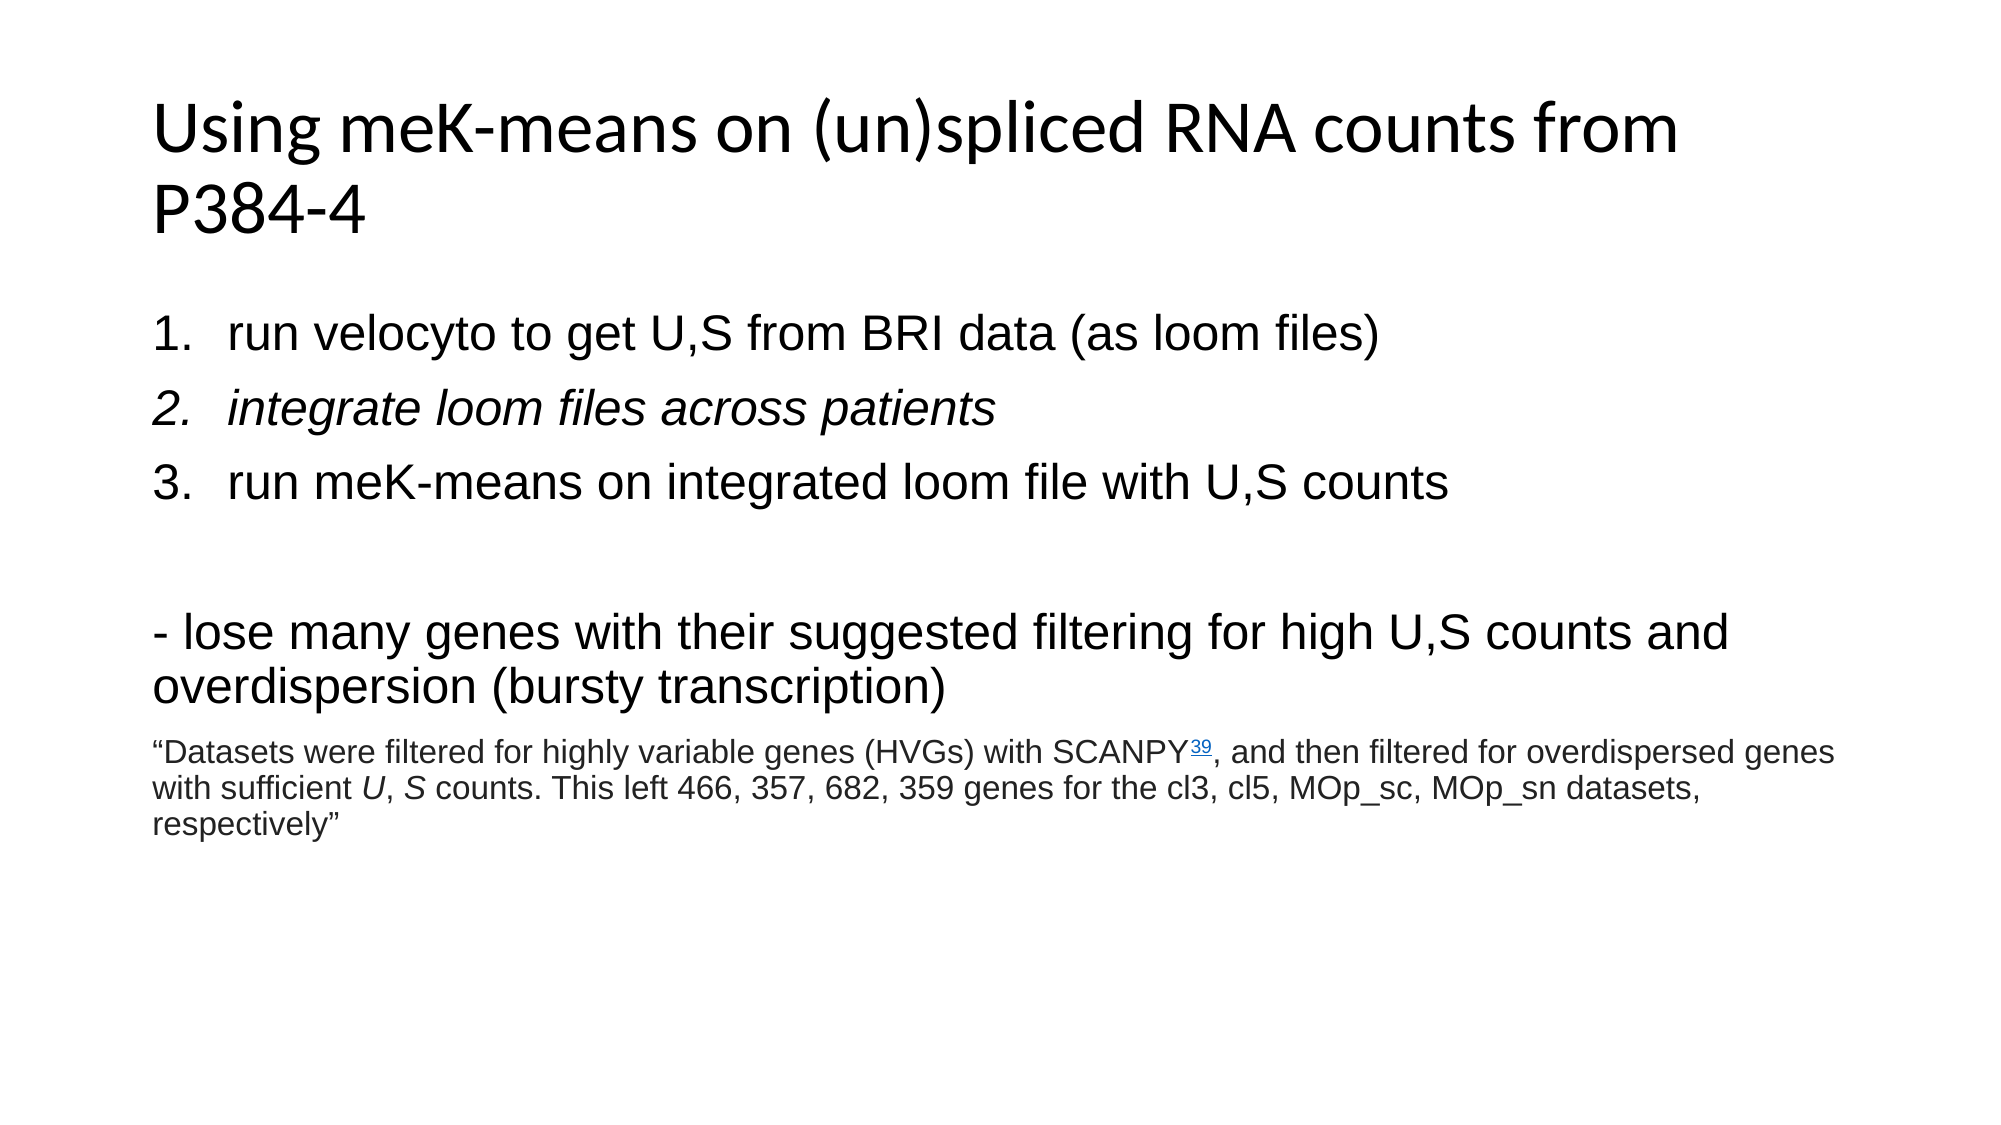

# Using meK-means on (un)spliced RNA counts from P384-4
run velocyto to get U,S from BRI data (as loom files)
integrate loom files across patients
run meK-means on integrated loom file with U,S counts

- lose many genes with their suggested filtering for high U,S counts and overdispersion (bursty transcription)
“Datasets were filtered for highly variable genes (HVGs) with SCANPY39, and then filtered for overdispersed genes with sufficient U, S counts. This left 466, 357, 682, 359 genes for the cl3, cl5, MOp_sc, MOp_sn datasets, respectively”